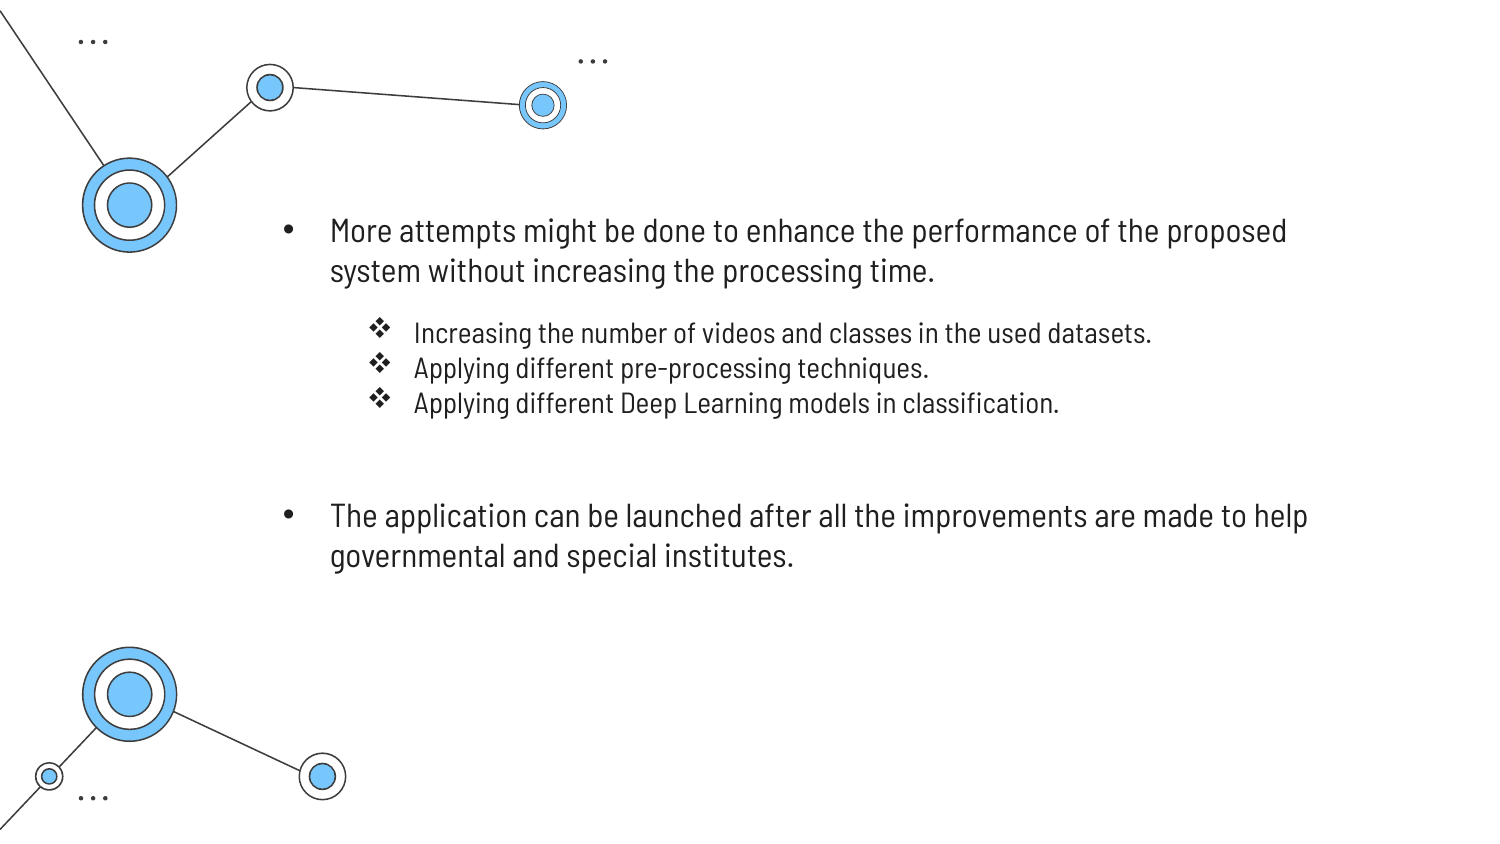

More attempts might be done to enhance the performance of the proposed system without increasing the processing time.

Increasing the number of videos and classes in the used datasets.
Applying different pre-processing techniques.
Applying different Deep Learning models in classification.

The application can be launched after all the improvements are made to help governmental and special institutes.